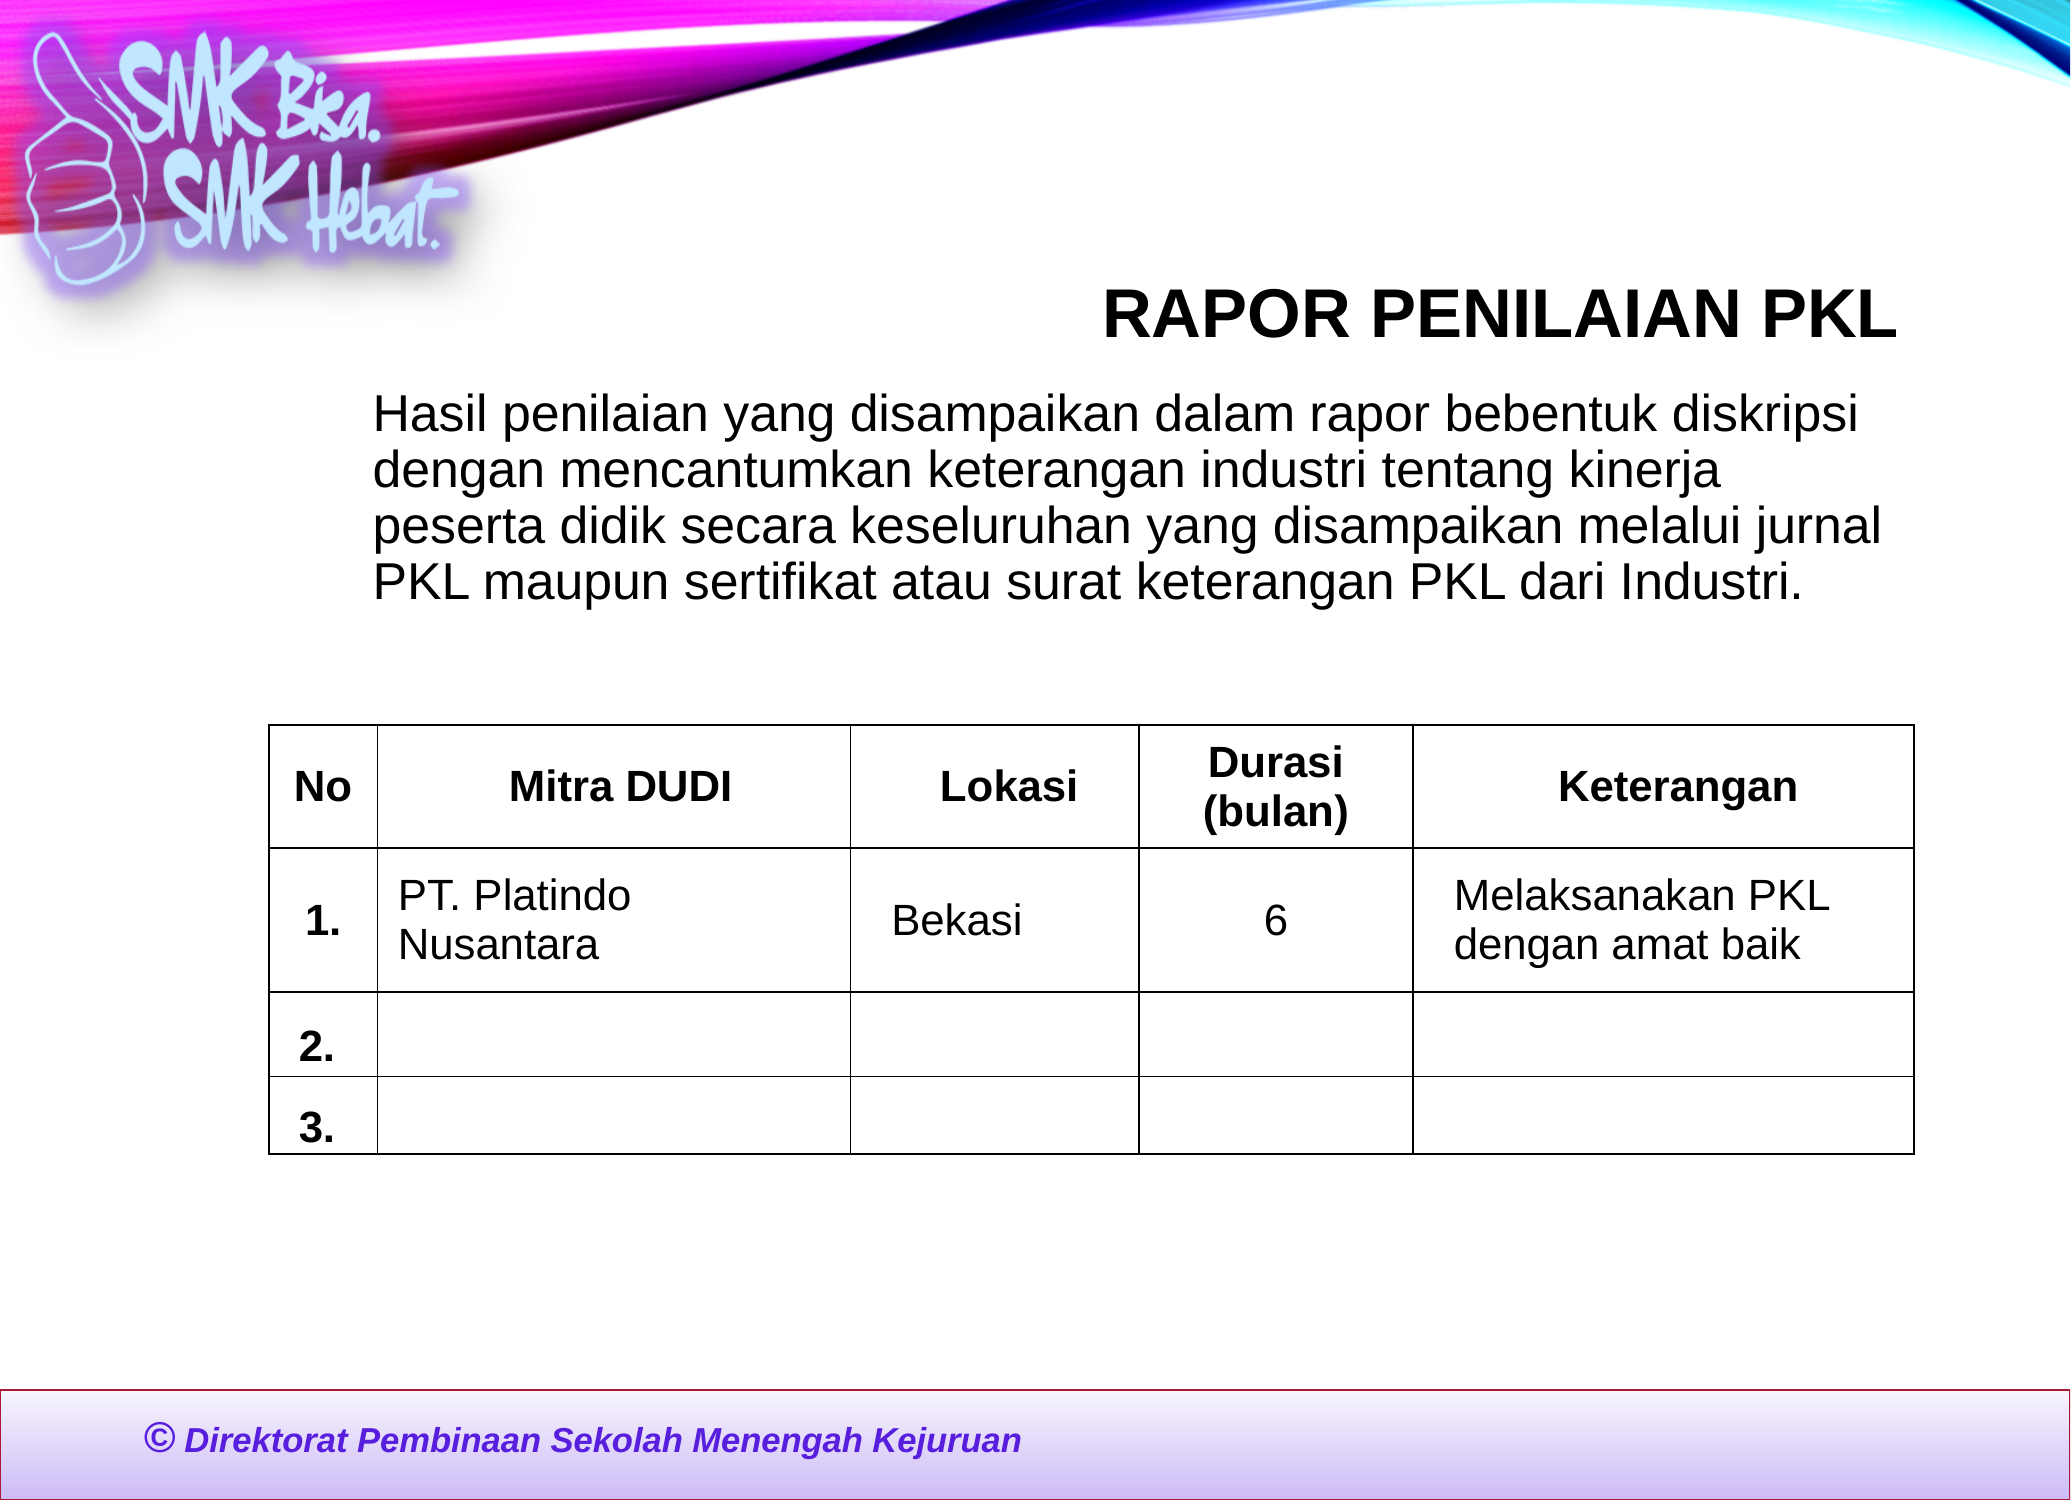

# Rapor Penilaian PKL
Hasil penilaian yang disampaikan dalam rapor bebentuk diskripsi dengan mencantumkan keterangan industri tentang kinerja peserta didik secara keseluruhan yang disampaikan melalui jurnal PKL maupun sertifikat atau surat keterangan PKL dari Industri.
| No | Mitra DUDI | Lokasi | Durasi (bulan) | Keterangan |
| --- | --- | --- | --- | --- |
| 1. | PT. Platindo Nusantara | Bekasi | 6 | Melaksanakan PKL dengan amat baik |
| 2. |  |  |  |  |
| 3. |  |  |  |  |